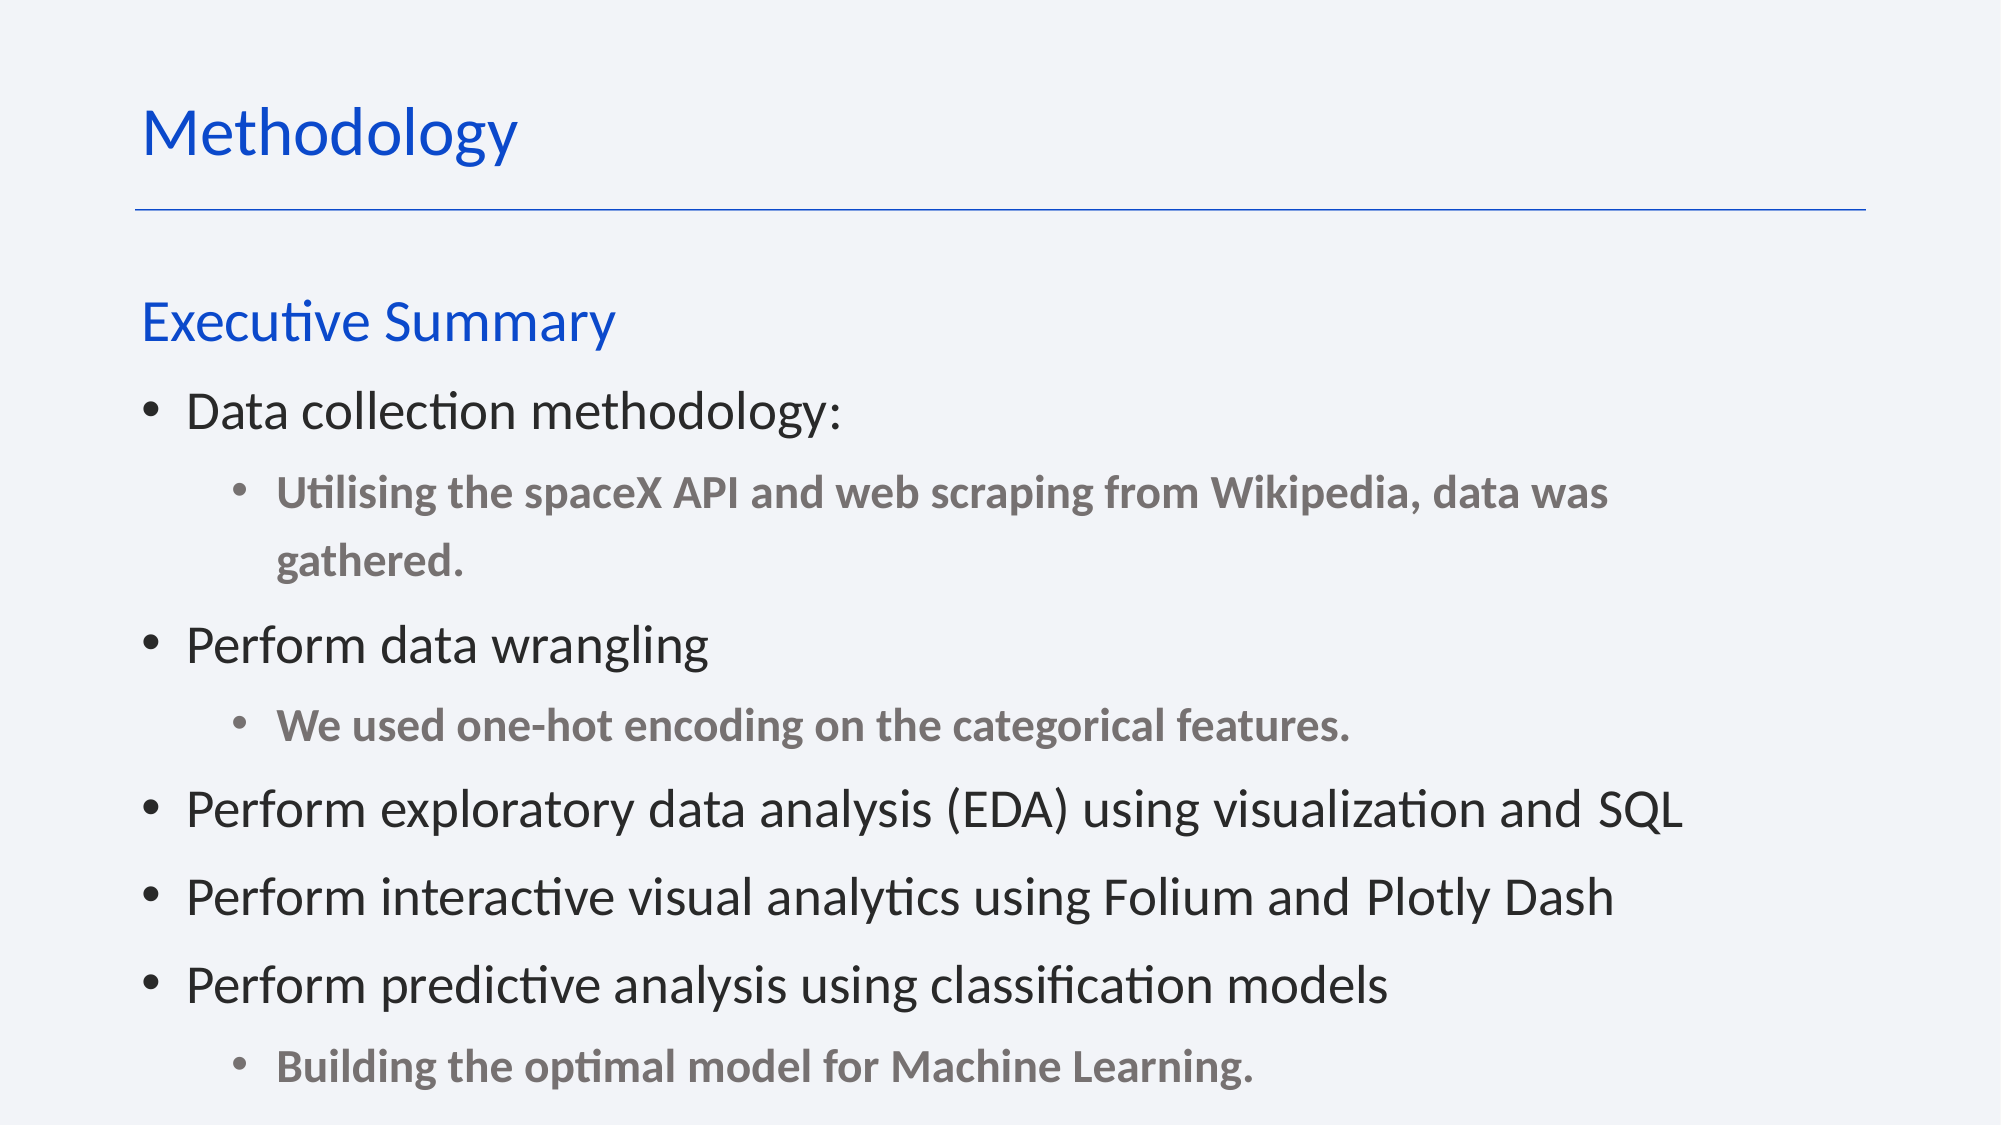

Methodology
Executive Summary
Data collection methodology:
Utilising the spaceX API and web scraping from Wikipedia, data was gathered.
Perform data wrangling
We used one-hot encoding on the categorical features.
Perform exploratory data analysis (EDA) using visualization and SQL
Perform interactive visual analytics using Folium and Plotly Dash
Perform predictive analysis using classification models
Building the optimal model for Machine Learning.

6